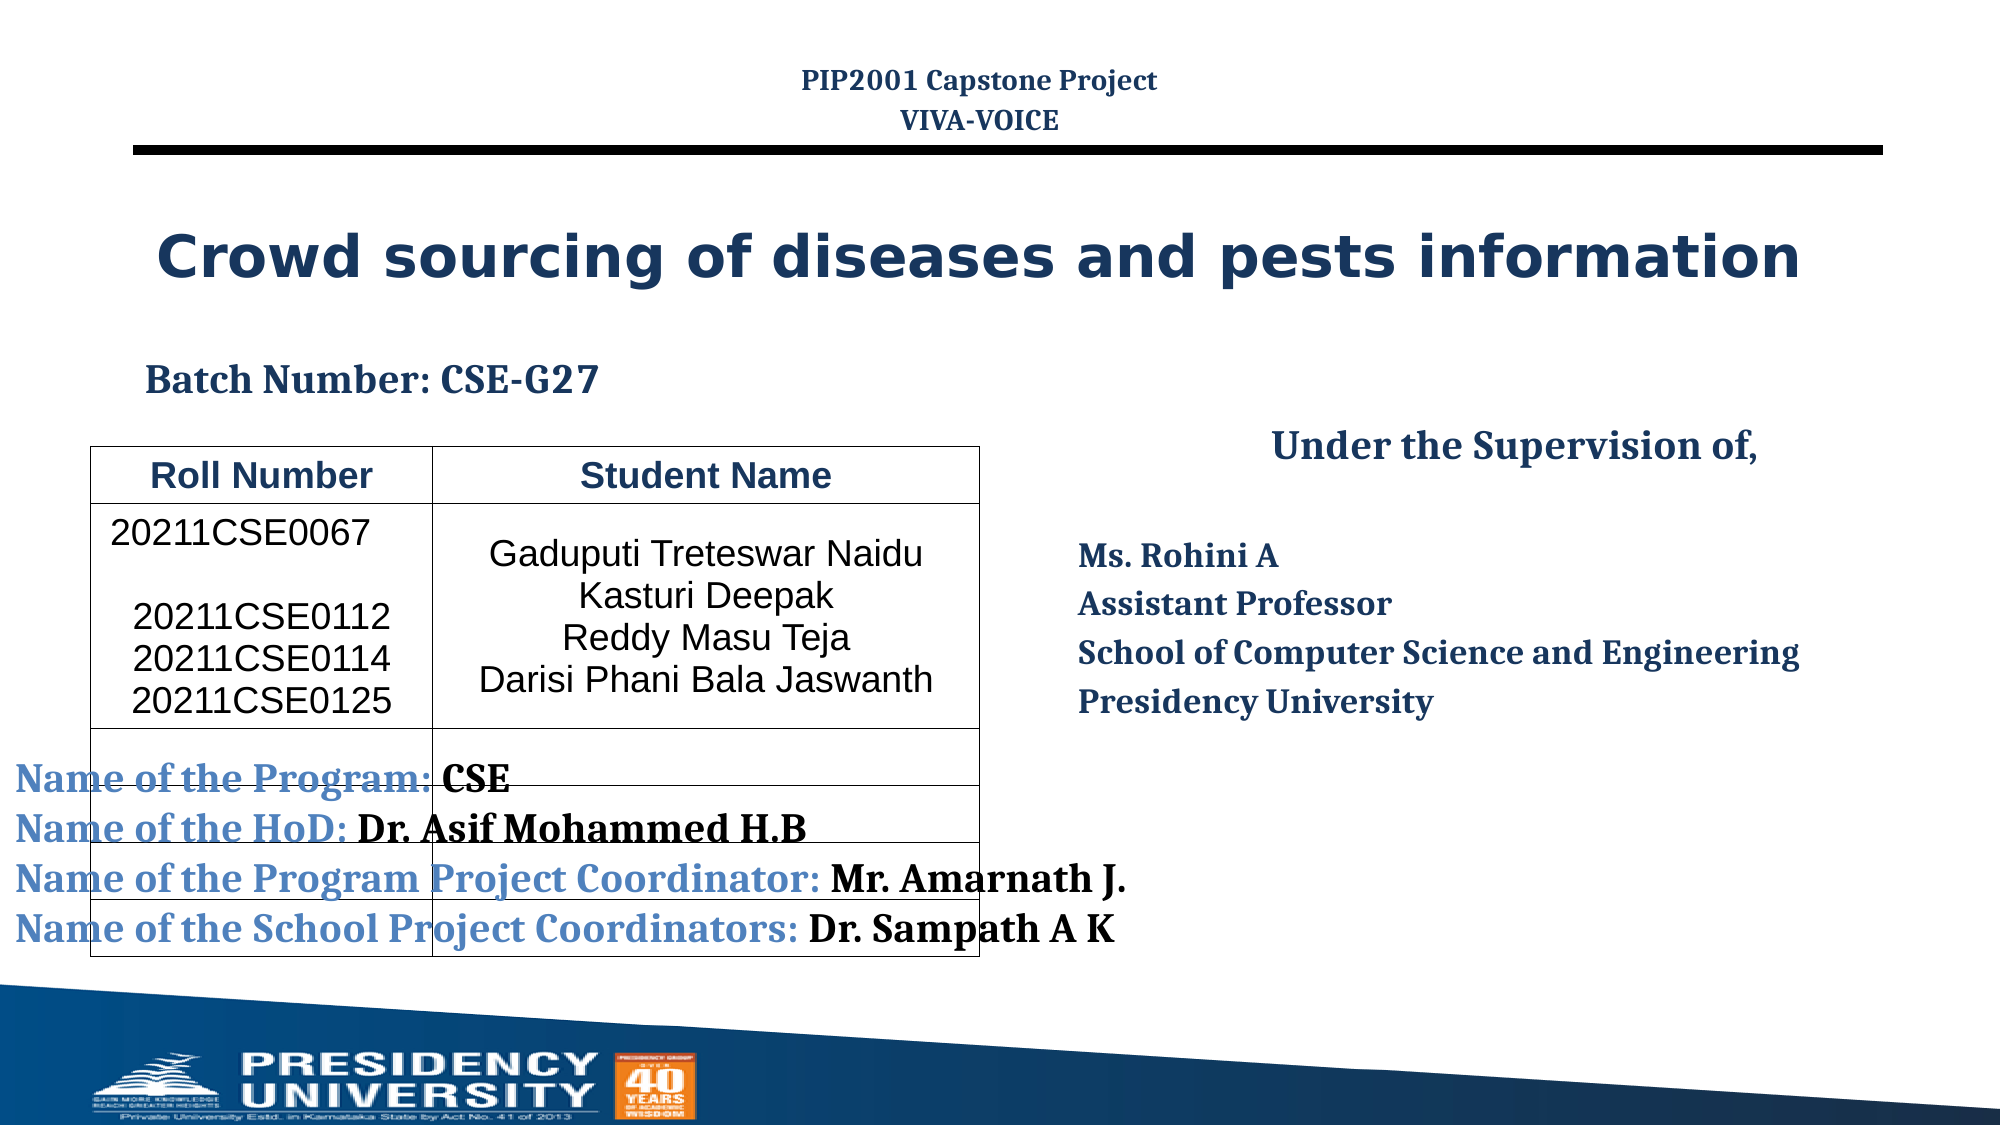

PIP2001 Capstone Project
VIVA-VOICE
# Crowd sourcing of diseases and pests information
Batch Number: CSE-G27

Under the Supervision of,

Ms. Rohini A
Assistant Professor
School of Computer Science and Engineering
Presidency University

| Roll Number | Student Name |
| --- | --- |
| 20211CSE0067 20211CSE0112 20211CSE0114 20211CSE0125 | Gaduputi Treteswar Naidu Kasturi Deepak Reddy Masu Teja Darisi Phani Bala Jaswanth |
|  |  |
|  |  |
|  |  |
|  |  |
Name of the Program: CSE
Name of the HoD: Dr. Asif Mohammed H.B
Name of the Program Project Coordinator: Mr. Amarnath J.
Name of the School Project Coordinators: Dr. Sampath A K